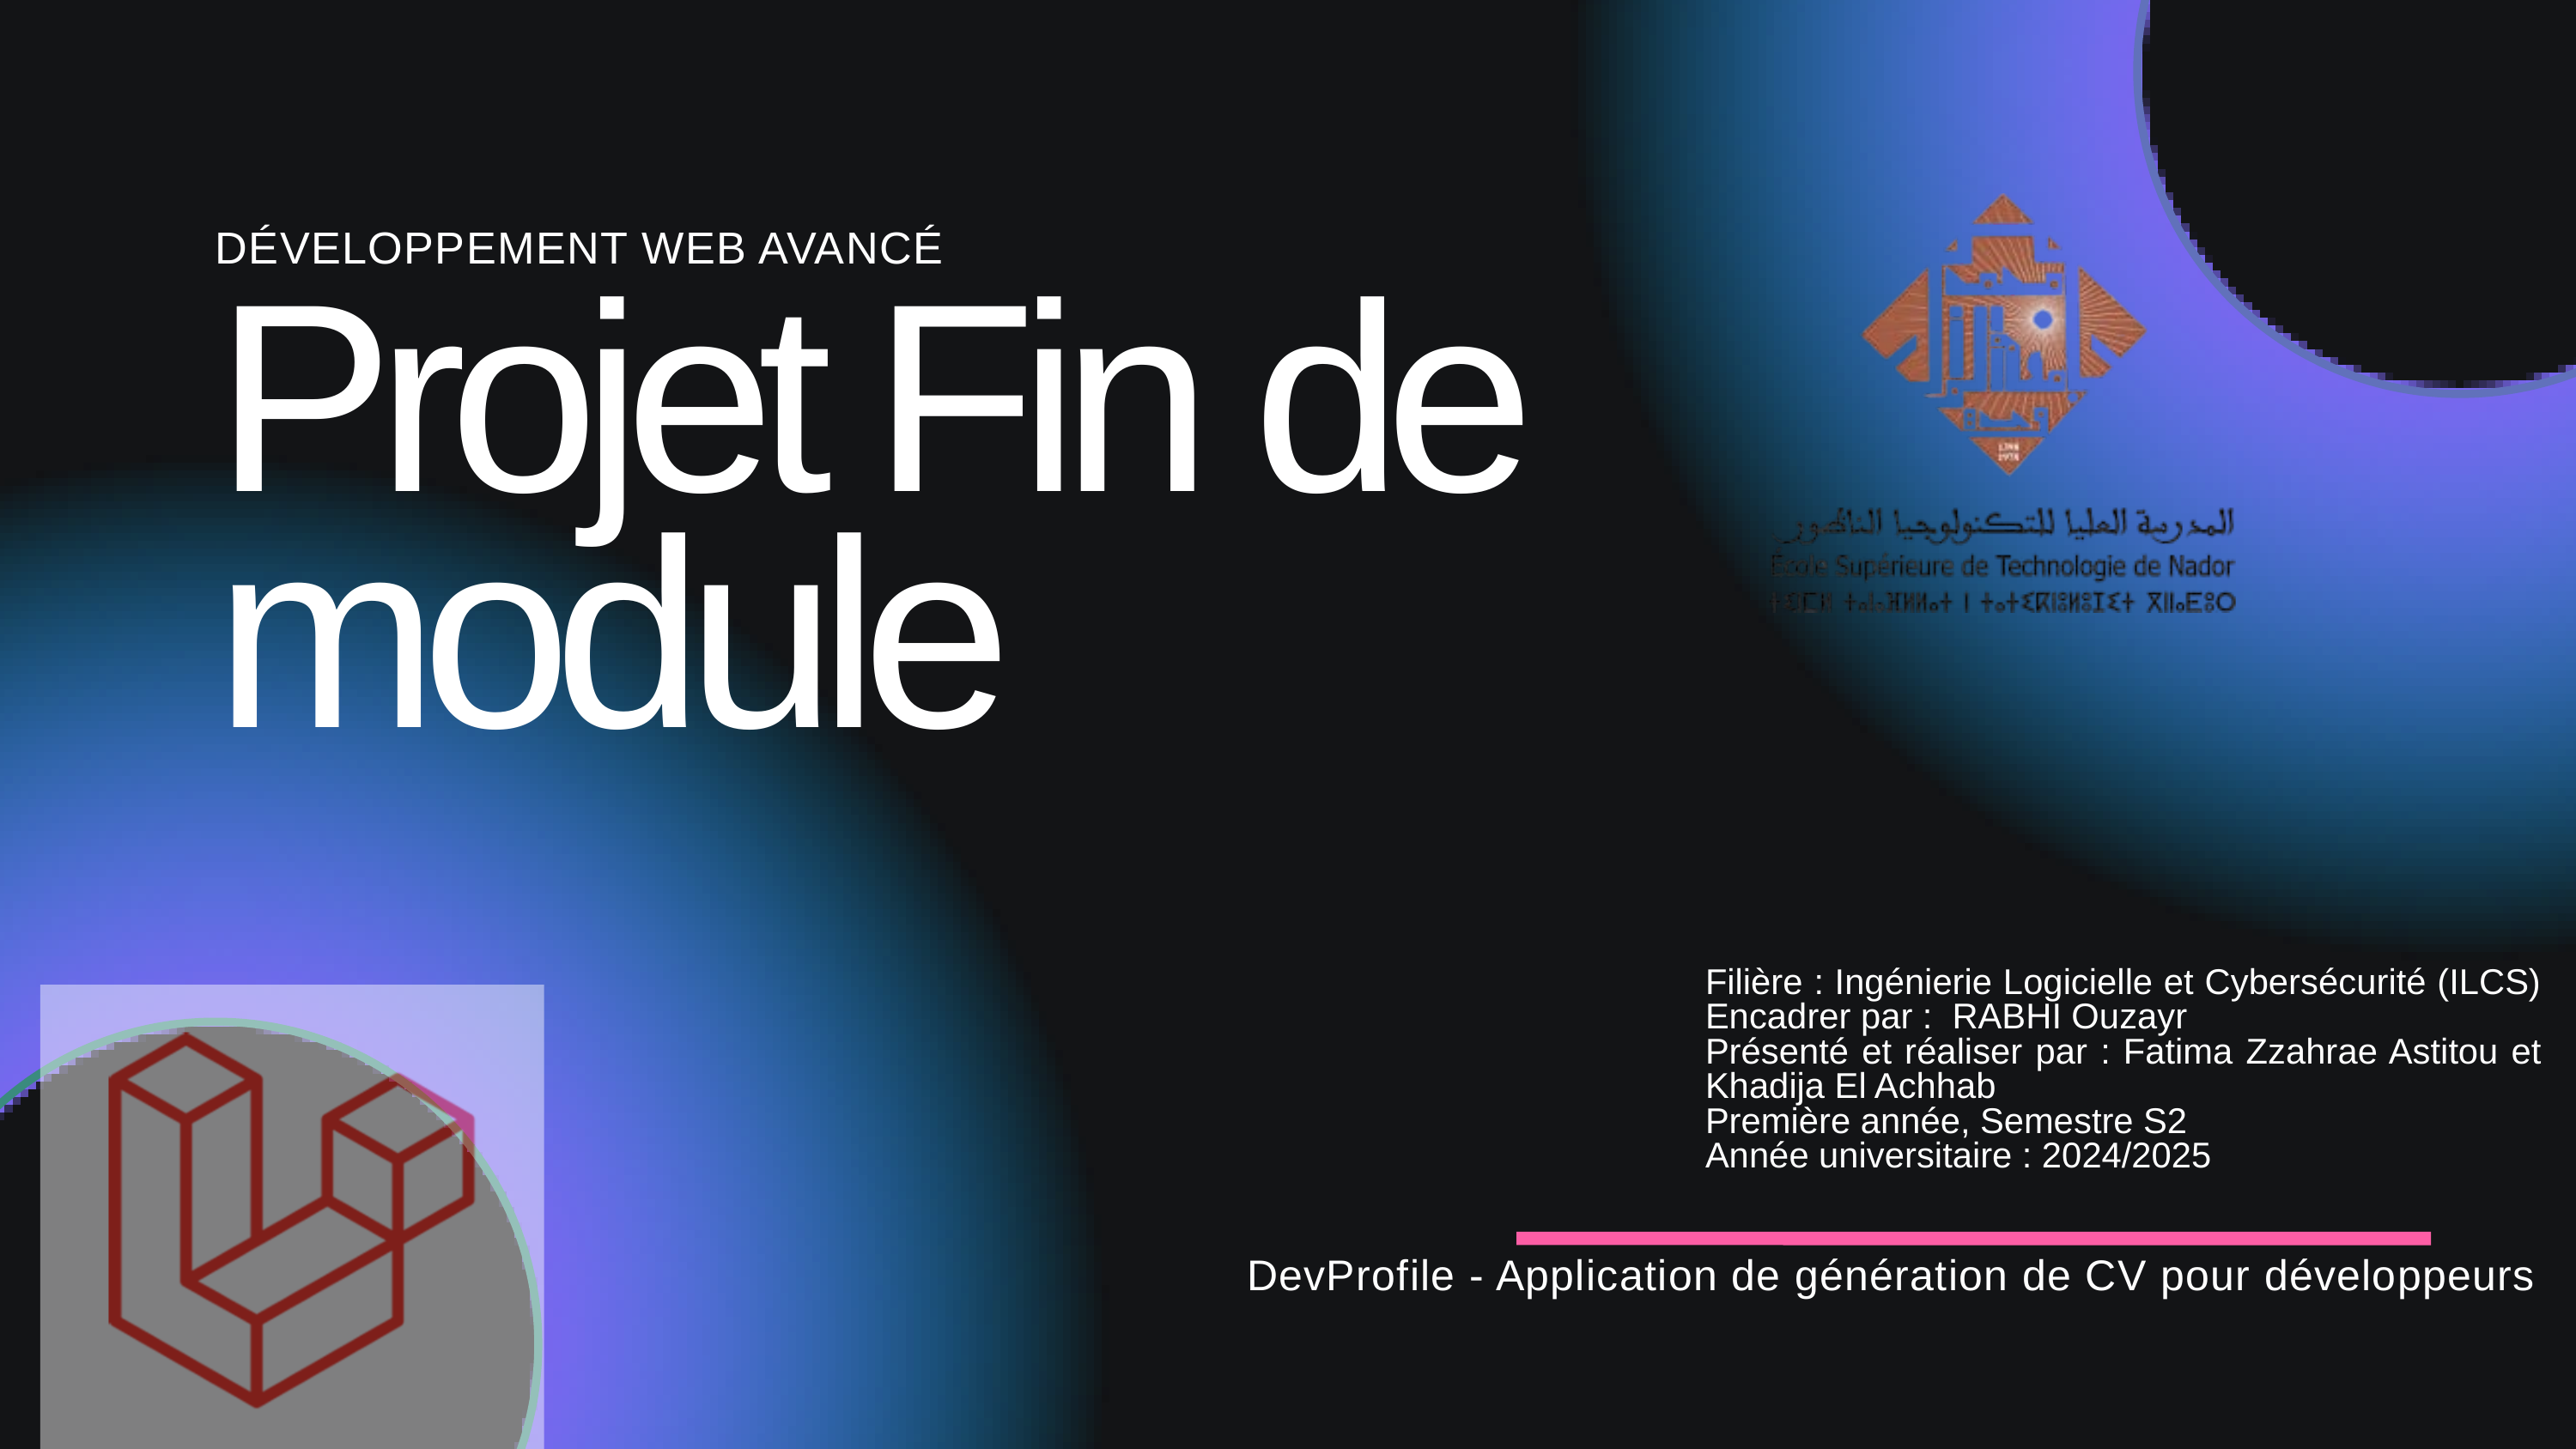

DÉVELOPPEMENT WEB AVANCÉ
Projet Fin de module

Filière : Ingénierie Logicielle et Cybersécurité (ILCS)
Encadrer par :  RABHI Ouzayr
Présenté et réaliser par : Fatima Zzahrae Astitou et Khadija El Achhab
Première année, Semestre S2
Année universitaire : 2024/2025

DevProfile - Application de génération de CV pour développeurs